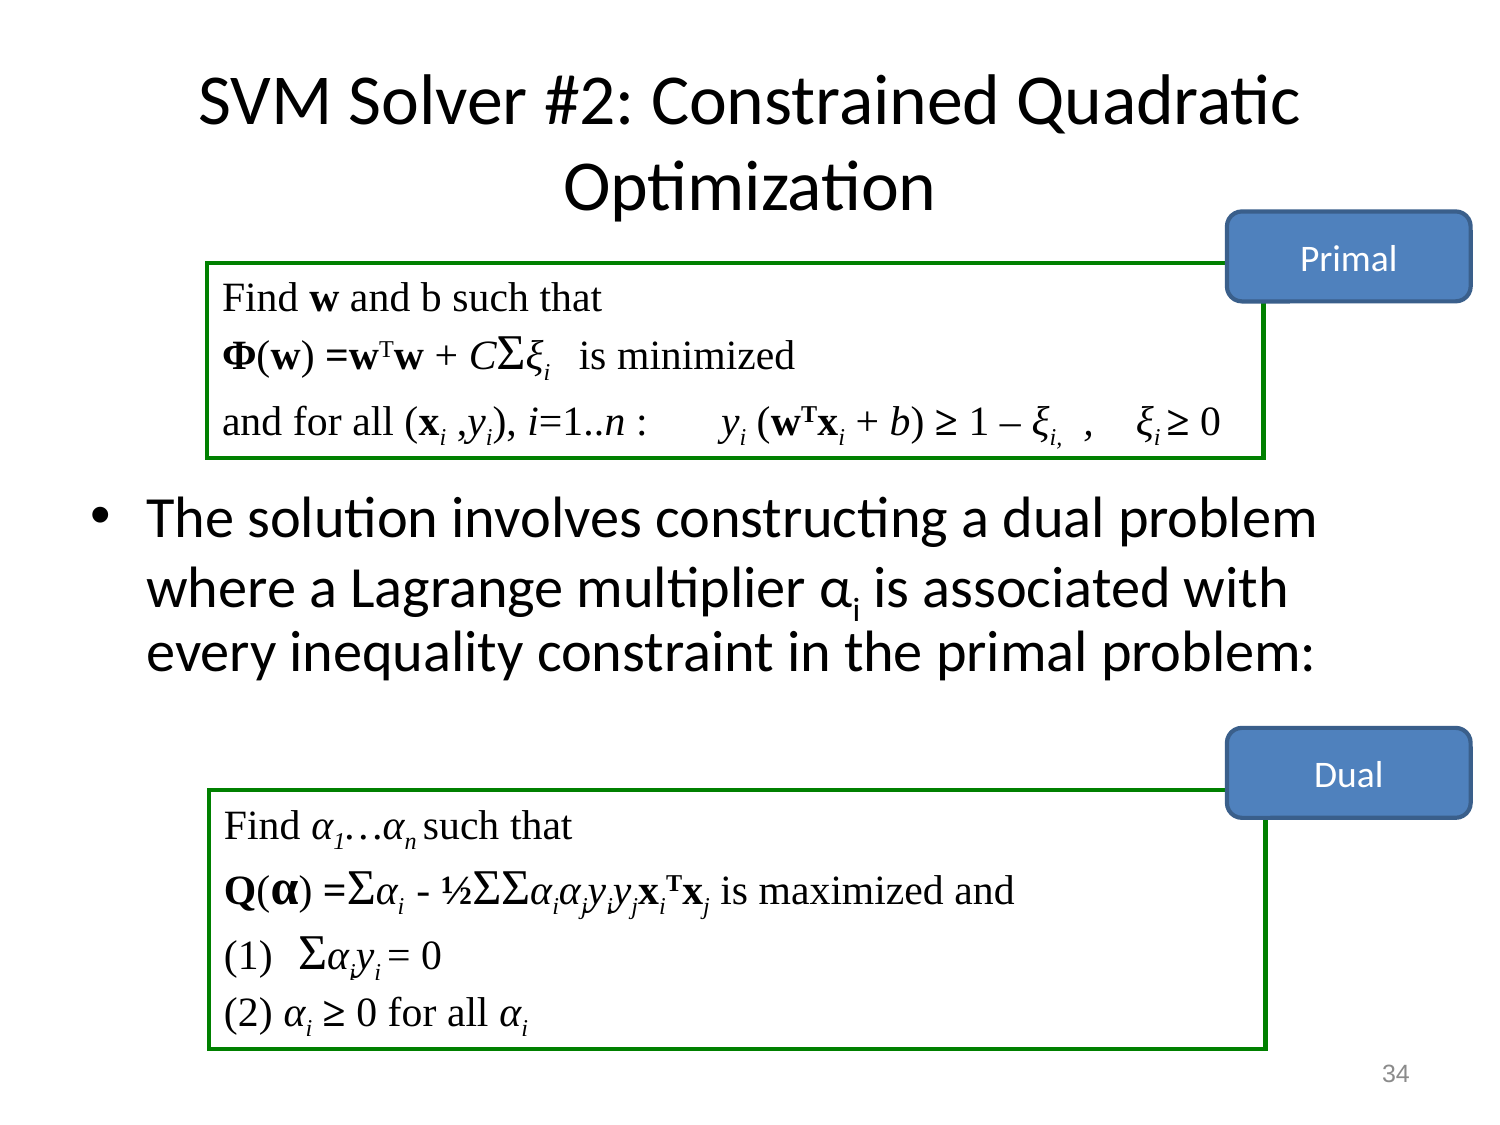

# SVM Solver #2: Constrained Quadratic Optimization
Primal
Find w and b such that
Φ(w) =wTw + CΣξi    is minimized
and for all (xi ,yi), i=1..n :       yi (wTxi + b) ≥ 1 – ξi,  ,    ξi ≥ 0
The solution involves constructing a dual problem where a Lagrange multiplier αi is associated with every inequality constraint in the primal problem:
Dual
Find α1…αn such that
Q(α) =Σαi  - ½ΣΣαiαjyiyjxiTxj is maximized and
(1)  Σαiyi = 0
(2) αi ≥ 0 for all αi
34